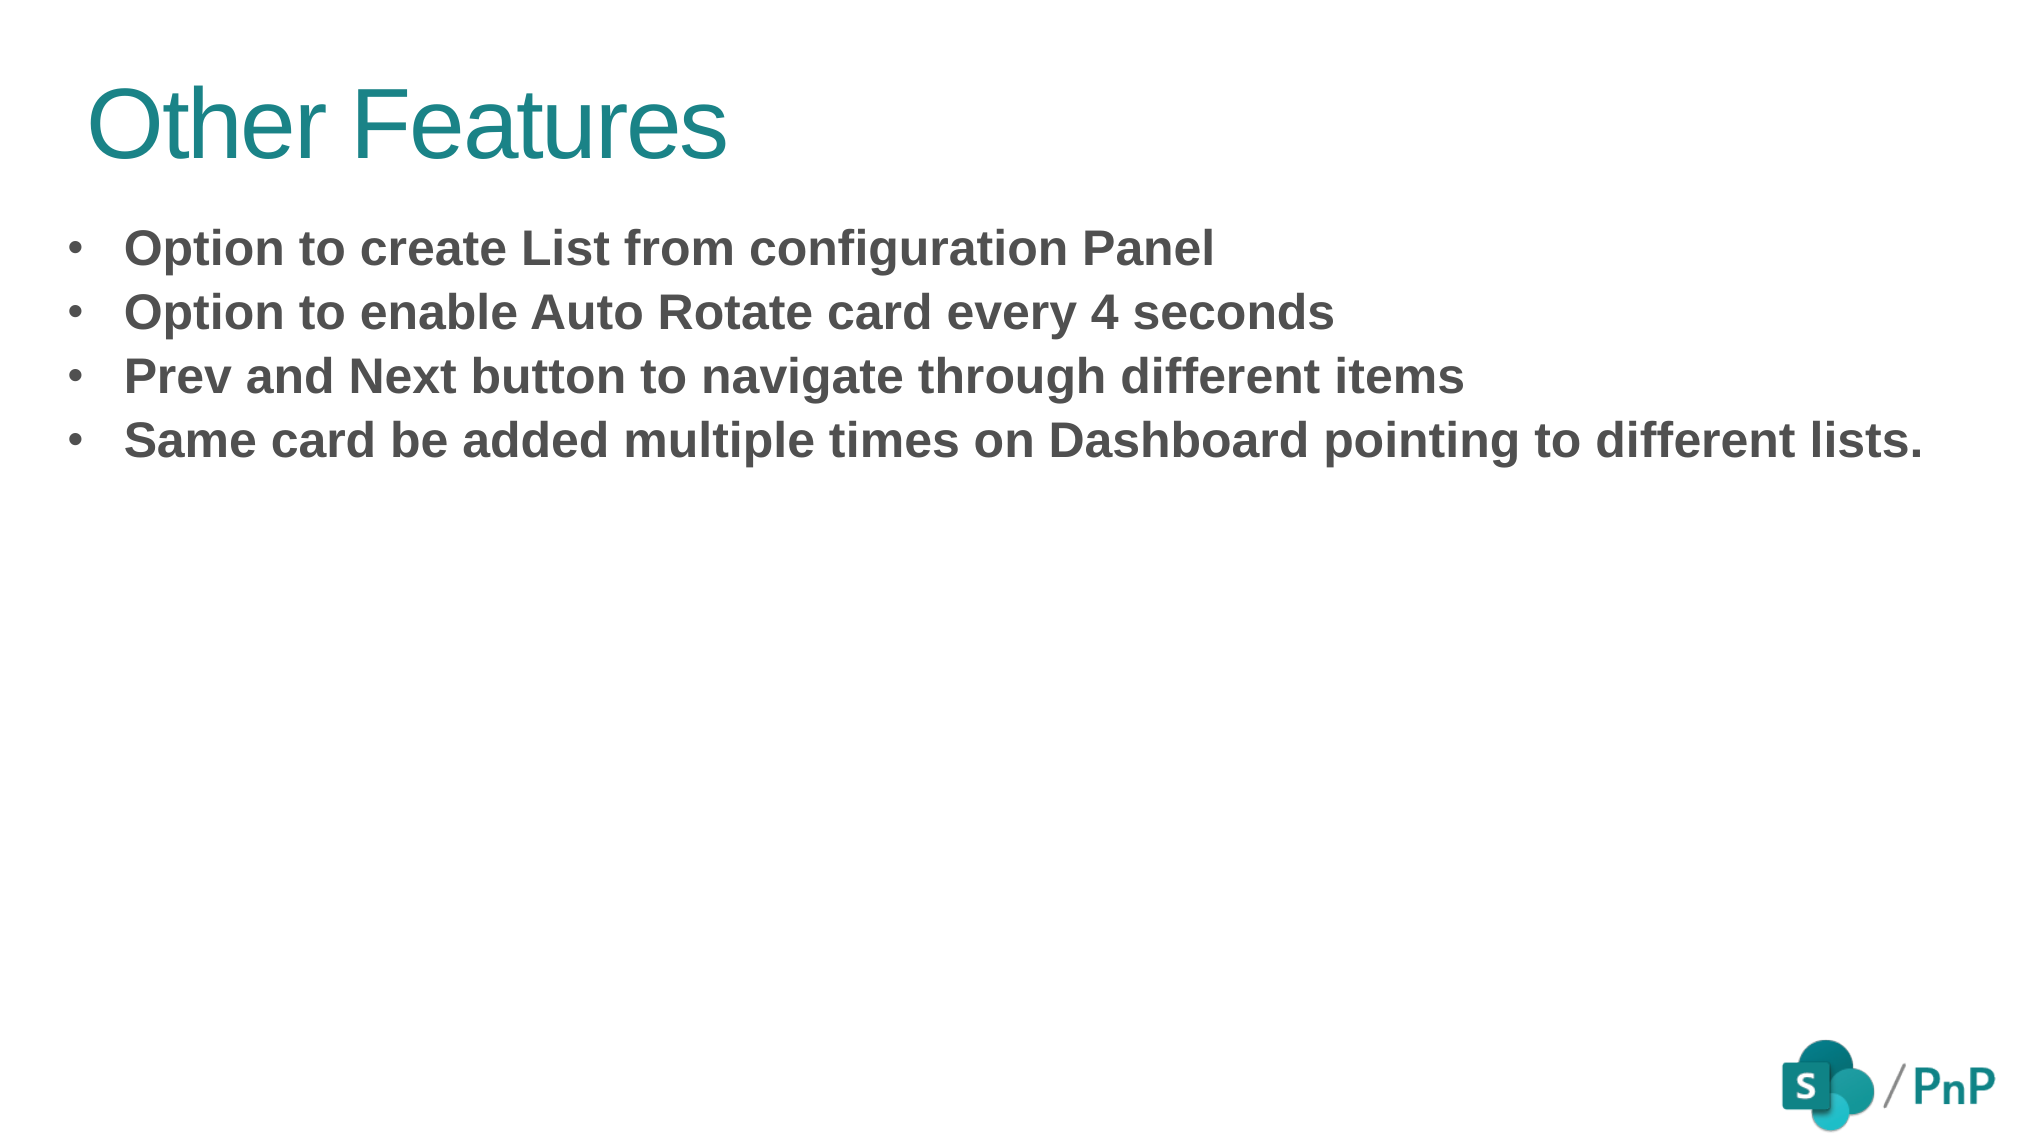

Other Features
Option to create List from configuration Panel
Option to enable Auto Rotate card every 4 seconds
Prev and Next button to navigate through different items
Same card be added multiple times on Dashboard pointing to different lists.